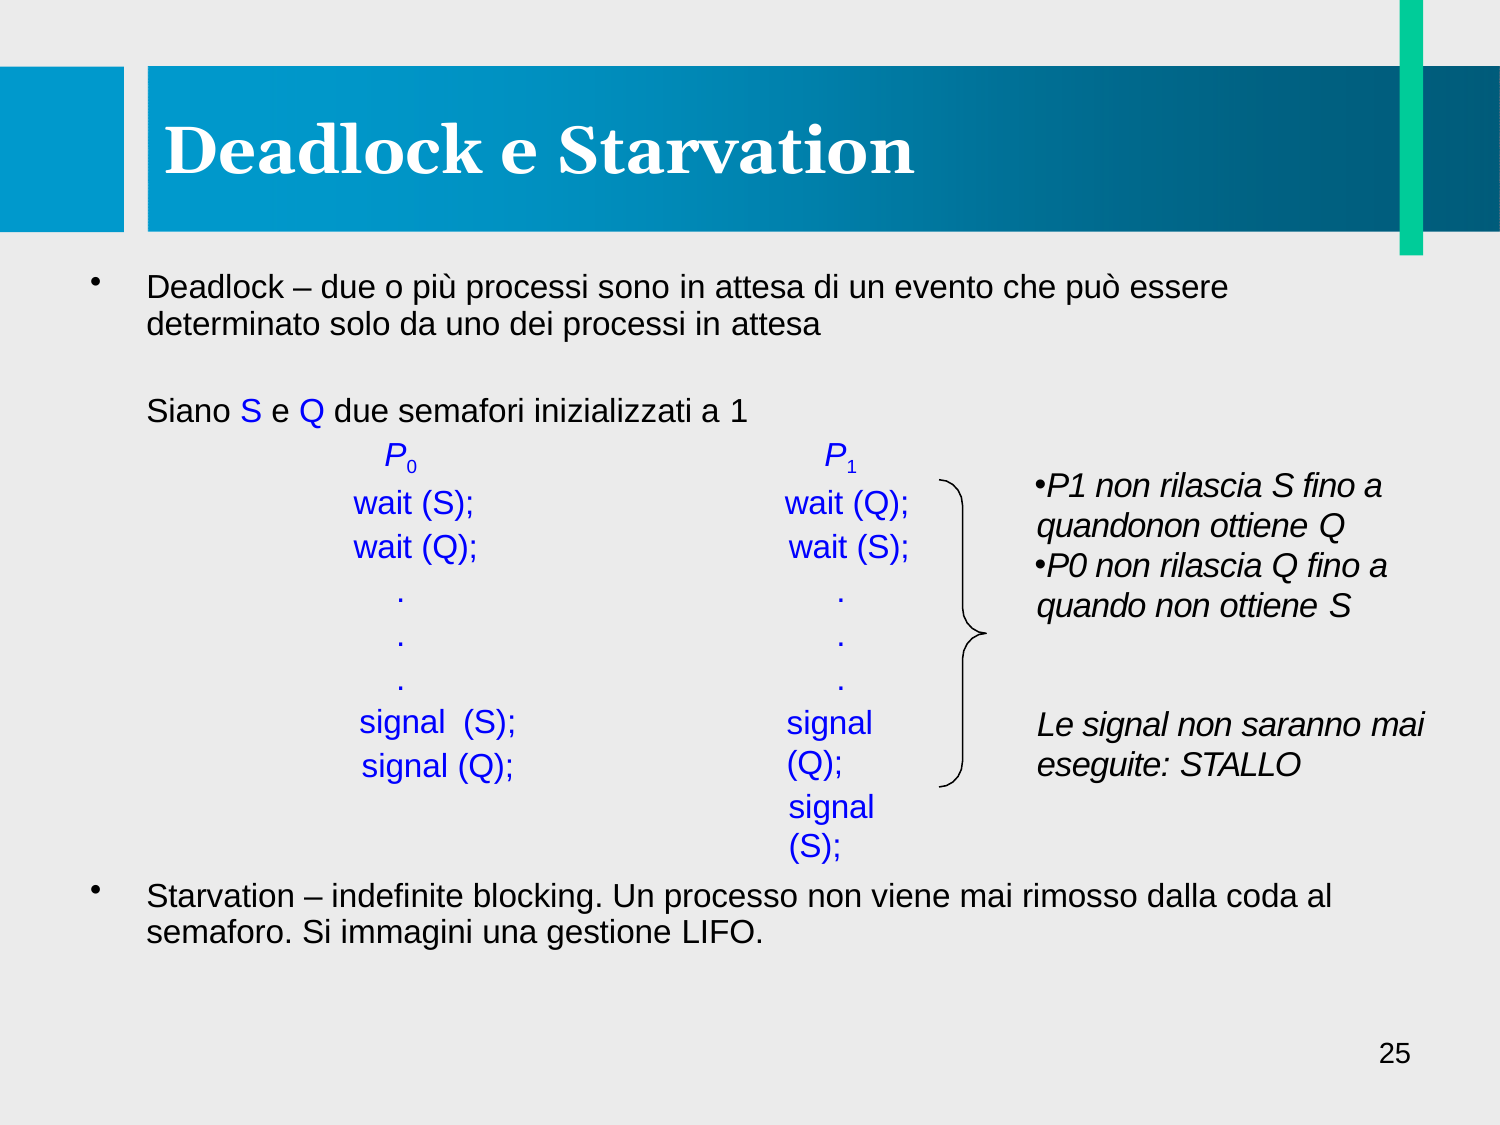

# Deadlock e Starvation

Deadlock – due o più processi sono in attesa di un evento che può essere  determinato solo da uno dei processi in attesa
Siano S e Q due semafori inizializzati a 1
P0
wait (S);
wait (Q);
.
.
.
signal (S);
signal (Q);
P1
wait (Q);
wait (S);
.
.
.
signal (Q);
signal (S);
P1 non rilascia S fino a  quandonon ottiene Q
P0 non rilascia Q fino a  quando non ottiene S

Le signal non saranno mai
eseguite: STALLO
Starvation – indefinite blocking. Un processo non viene mai rimosso dalla coda al  semaforo. Si immagini una gestione LIFO.

25